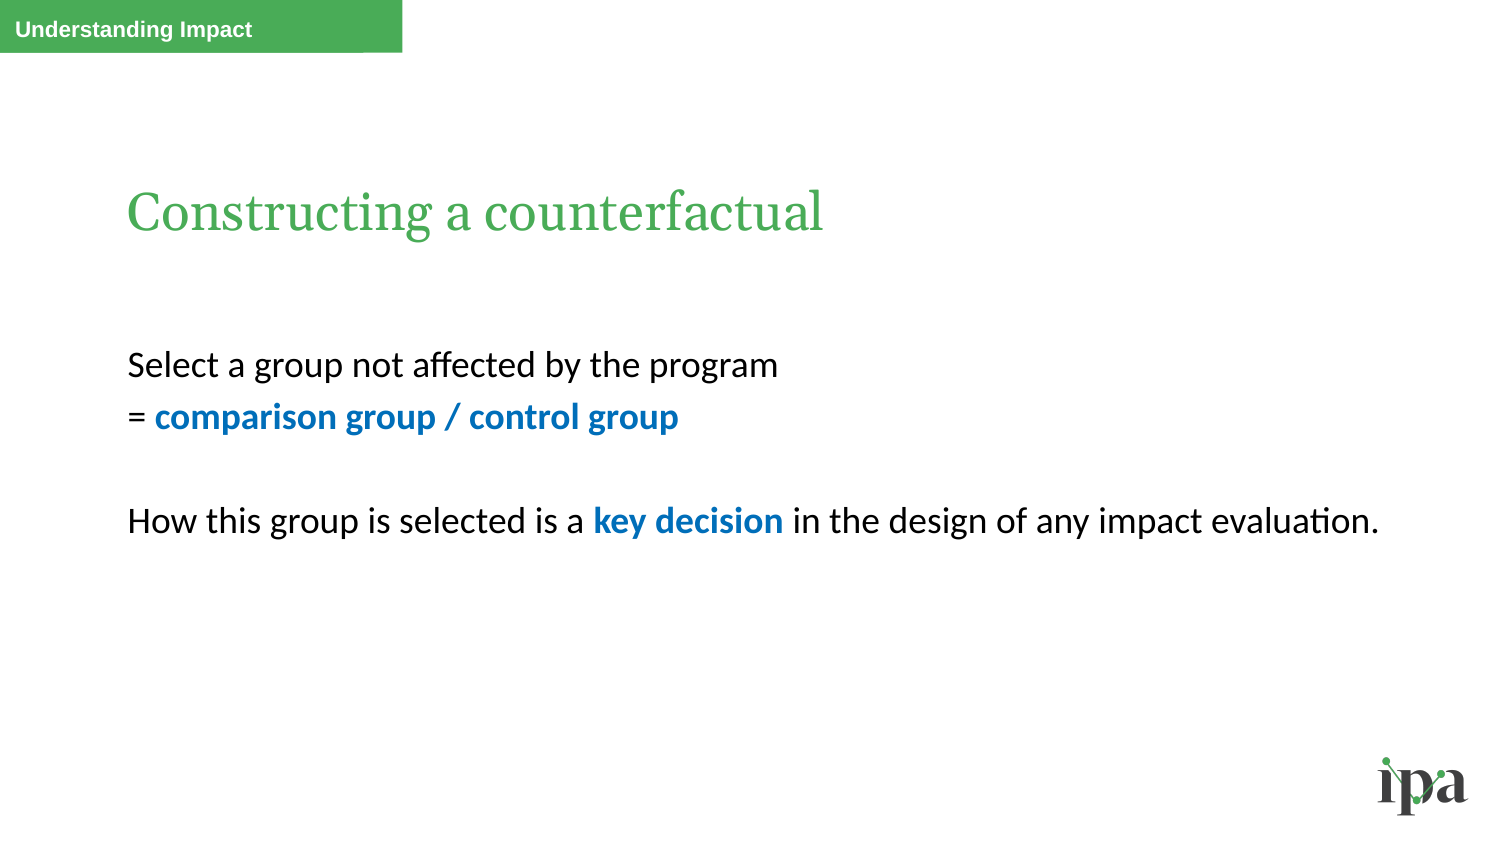

Understanding Impact
# Constructing a counterfactual
Select a group not affected by the program
= comparison group / control group

How this group is selected is a key decision in the design of any impact evaluation.